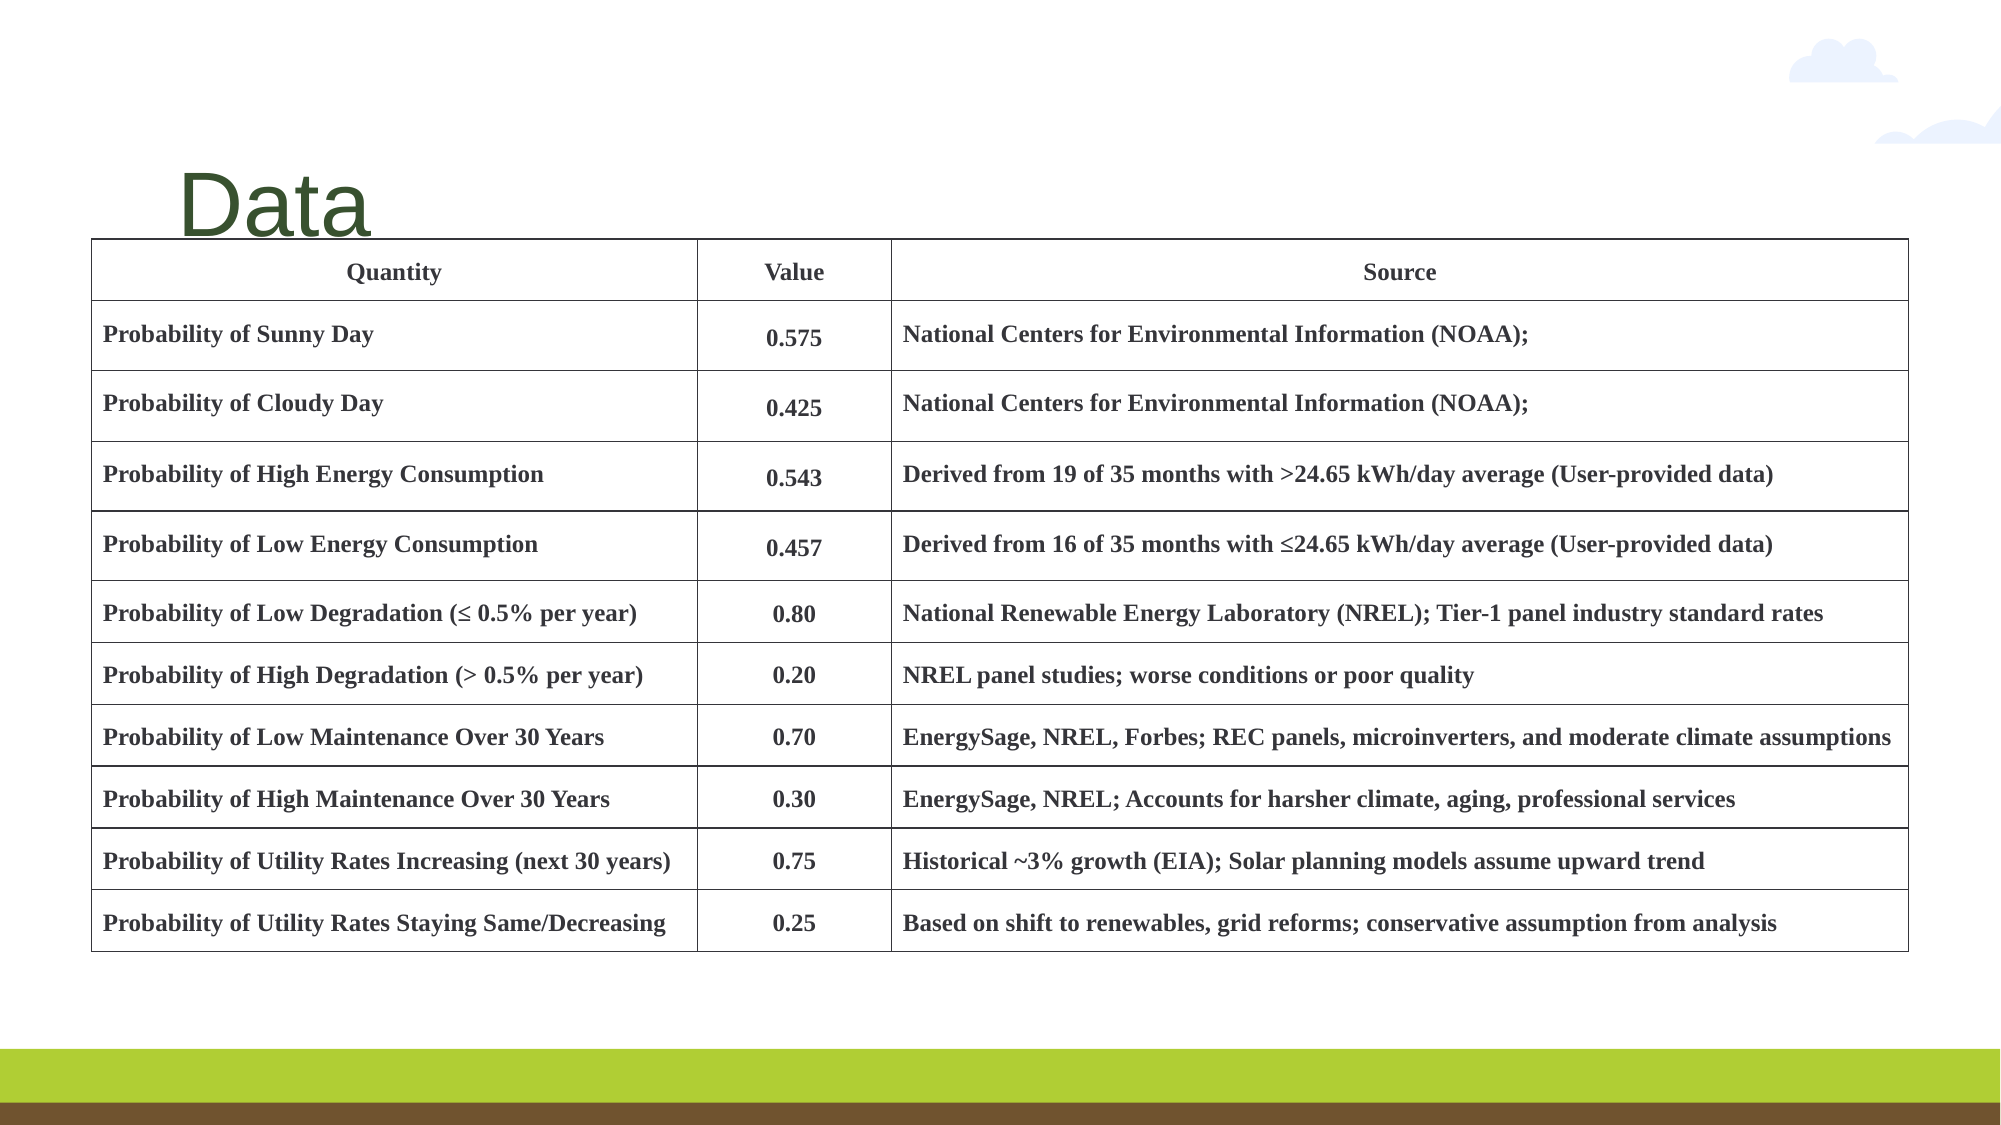

# Data
| Quantity | Value | Source |
| --- | --- | --- |
| Probability of Sunny Day | 0.575 | National Centers for Environmental Information (NOAA); |
| Probability of Cloudy Day | 0.425 | National Centers for Environmental Information (NOAA); |
| Probability of High Energy Consumption | 0.543 | Derived from 19 of 35 months with >24.65 kWh/day average (User-provided data) |
| Probability of Low Energy Consumption | 0.457 | Derived from 16 of 35 months with ≤24.65 kWh/day average (User-provided data) |
| Probability of Low Degradation (≤ 0.5% per year) | 0.80 | National Renewable Energy Laboratory (NREL); Tier-1 panel industry standard rates |
| Probability of High Degradation (> 0.5% per year) | 0.20 | NREL panel studies; worse conditions or poor quality |
| Probability of Low Maintenance Over 30 Years | 0.70 | EnergySage, NREL, Forbes; REC panels, microinverters, and moderate climate assumptions |
| Probability of High Maintenance Over 30 Years | 0.30 | EnergySage, NREL; Accounts for harsher climate, aging, professional services |
| Probability of Utility Rates Increasing (next 30 years) | 0.75 | Historical ~3% growth (EIA); Solar planning models assume upward trend |
| Probability of Utility Rates Staying Same/Decreasing | 0.25 | Based on shift to renewables, grid reforms; conservative assumption from analysis |